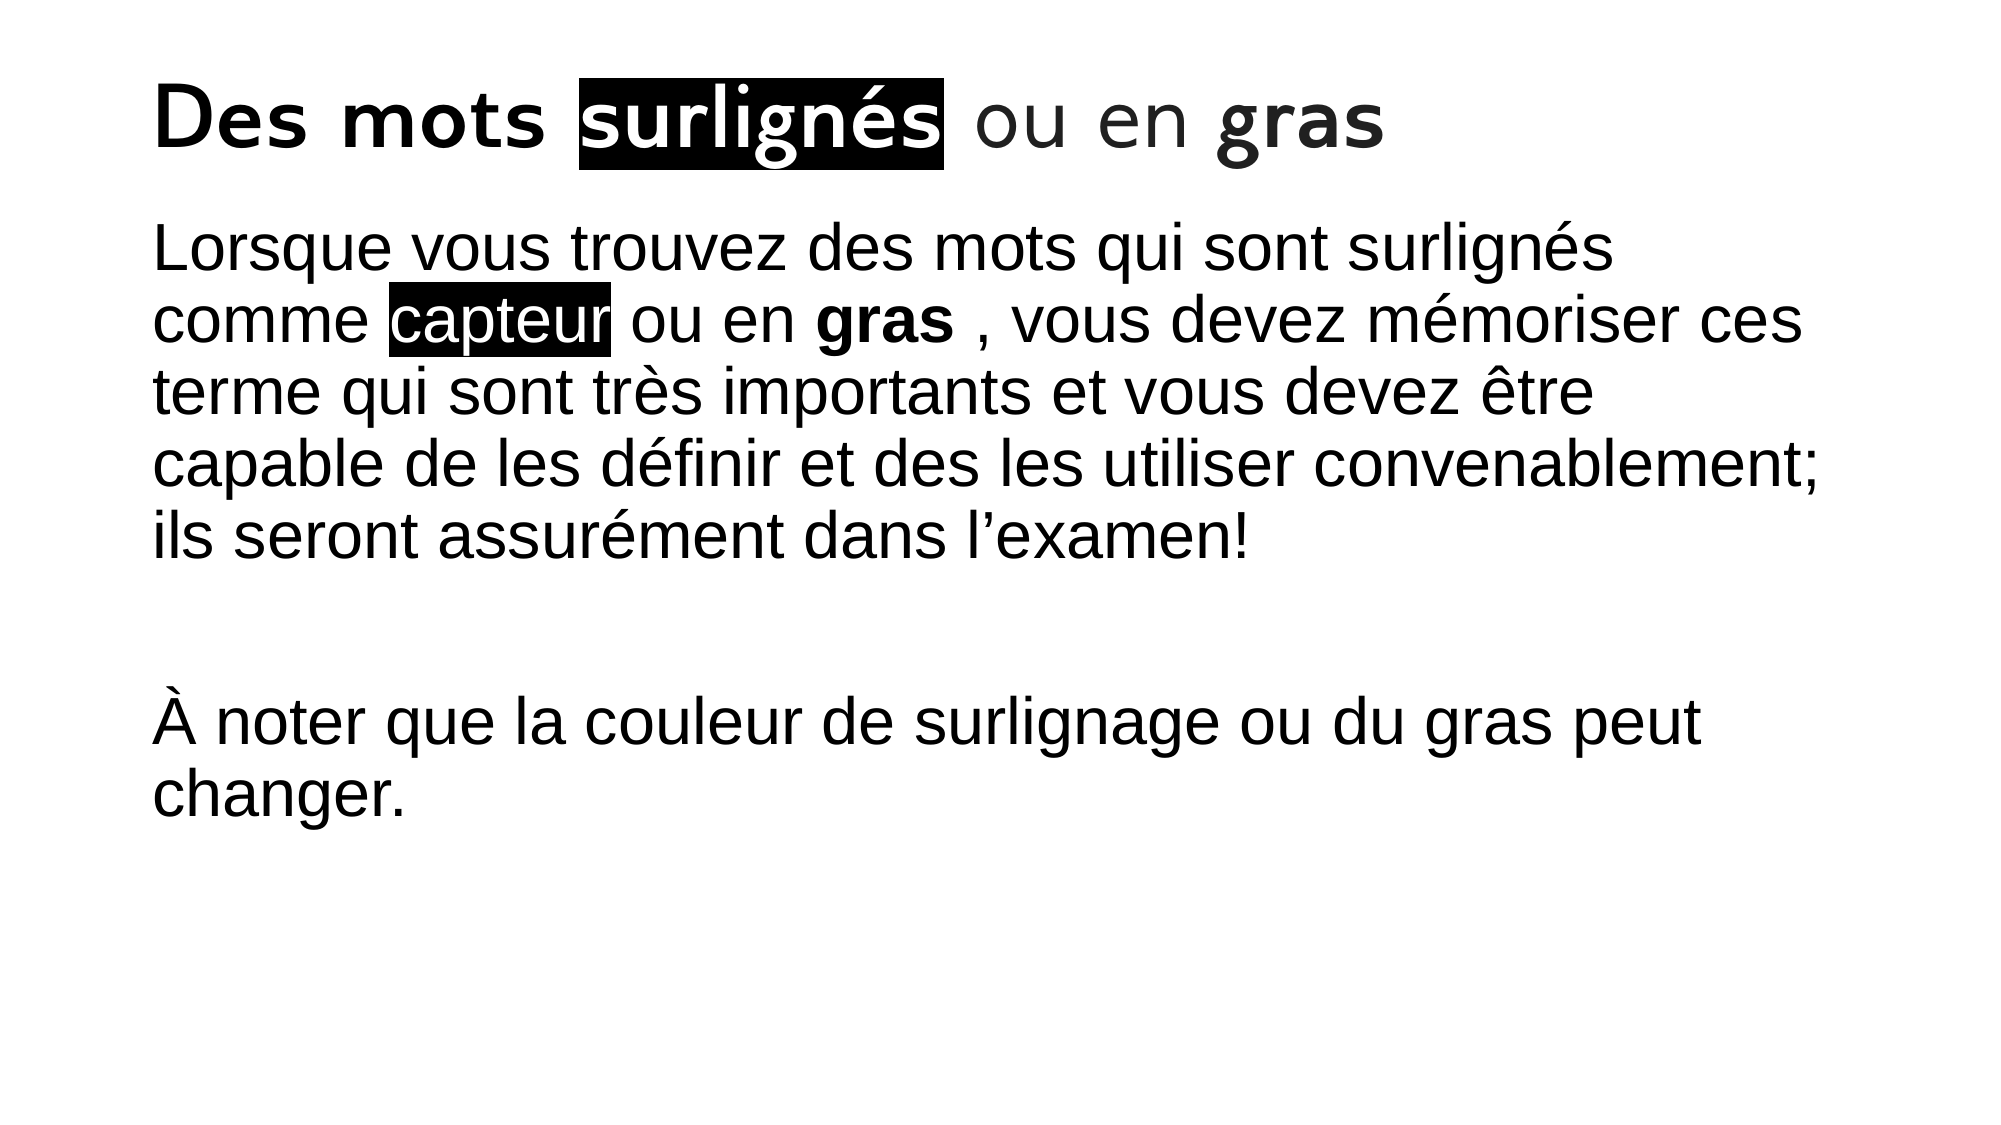

# Des mots surlignés ou en gras
Lorsque vous trouvez des mots qui sont surlignés comme capteur ou en gras , vous devez mémoriser ces terme qui sont très importants et vous devez être capable de les définir et des les utiliser convenablement; ils seront assurément dans l’examen!

À noter que la couleur de surlignage ou du gras peut changer.